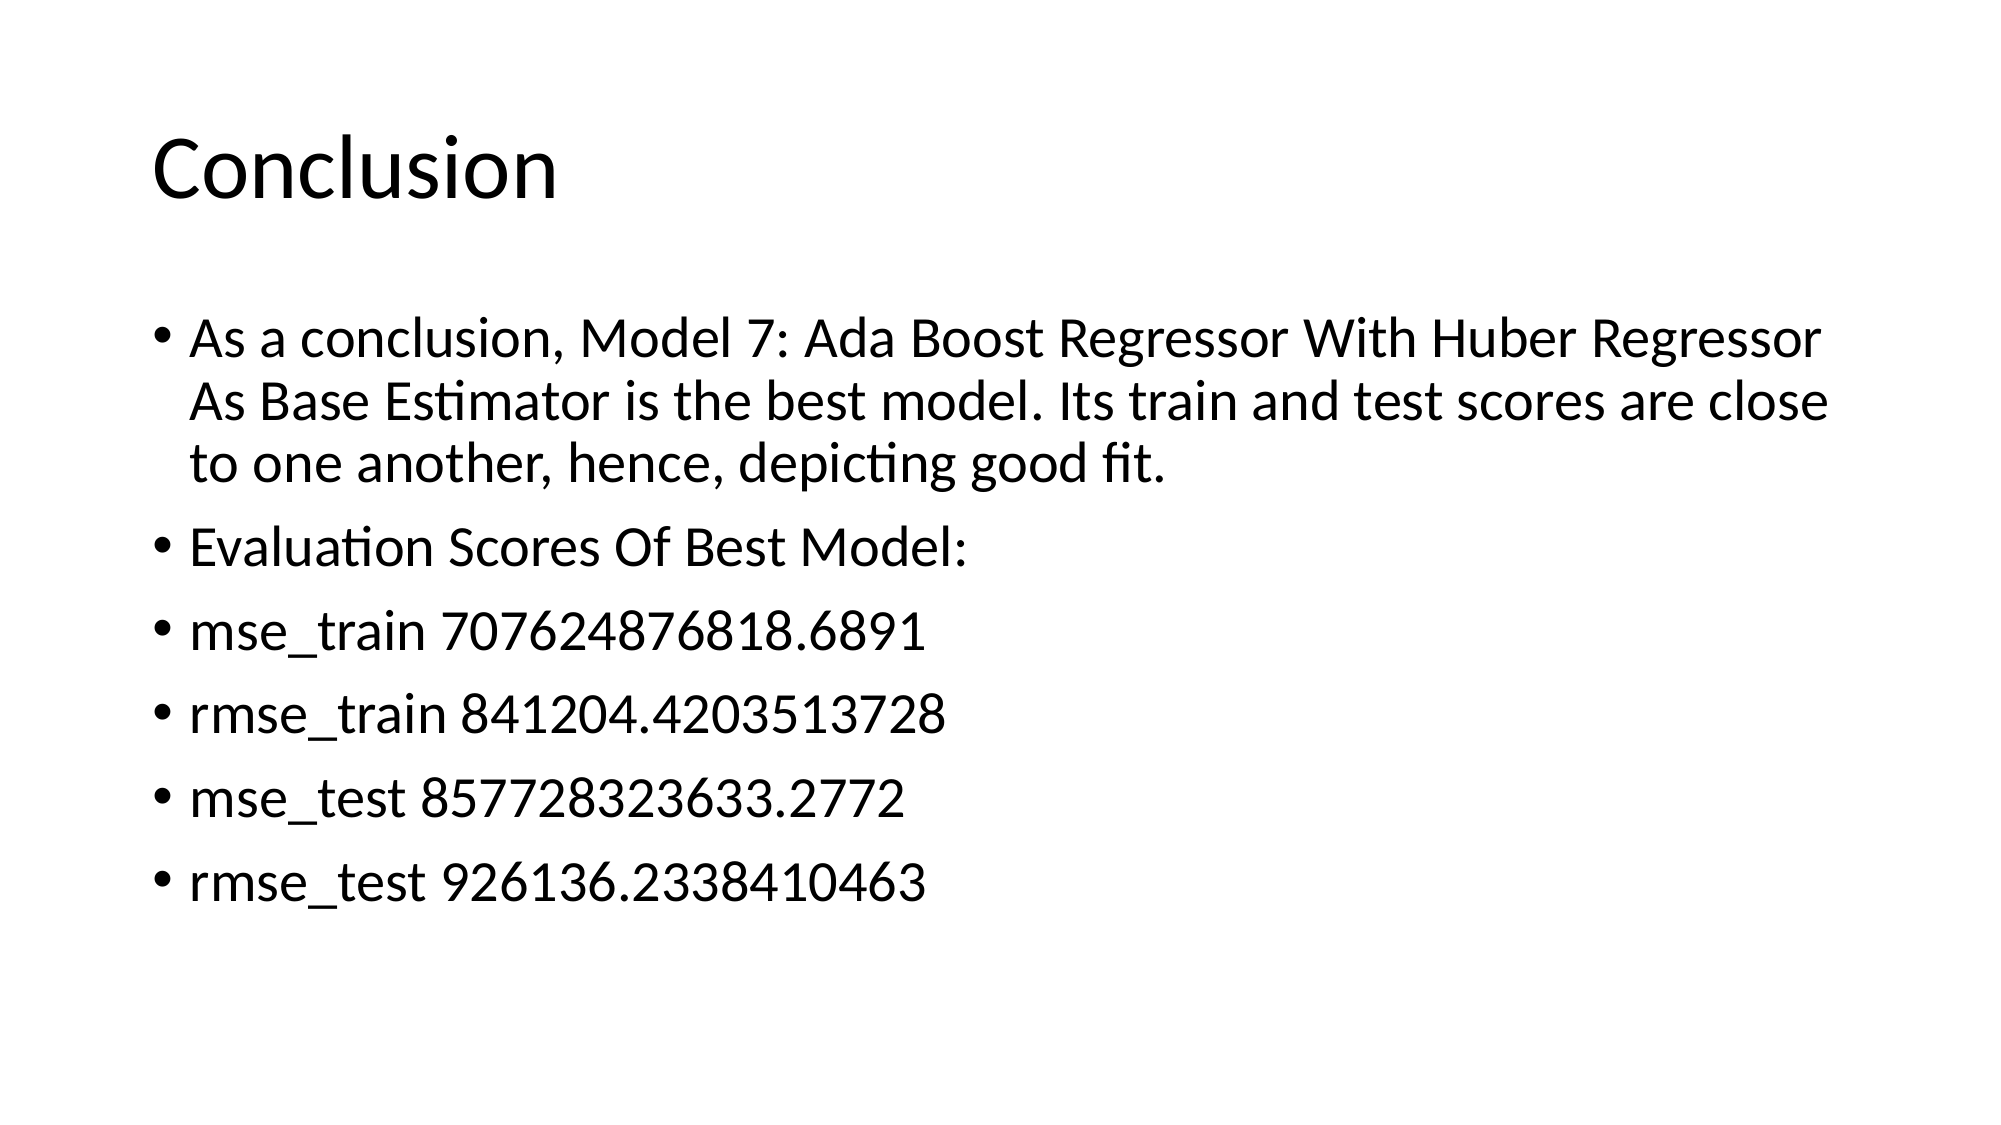

# Conclusion
As a conclusion, Model 7: Ada Boost Regressor With Huber Regressor As Base Estimator is the best model. Its train and test scores are close to one another, hence, depicting good fit.
Evaluation Scores Of Best Model:
mse_train 707624876818.6891
rmse_train 841204.4203513728
mse_test 857728323633.2772
rmse_test 926136.2338410463